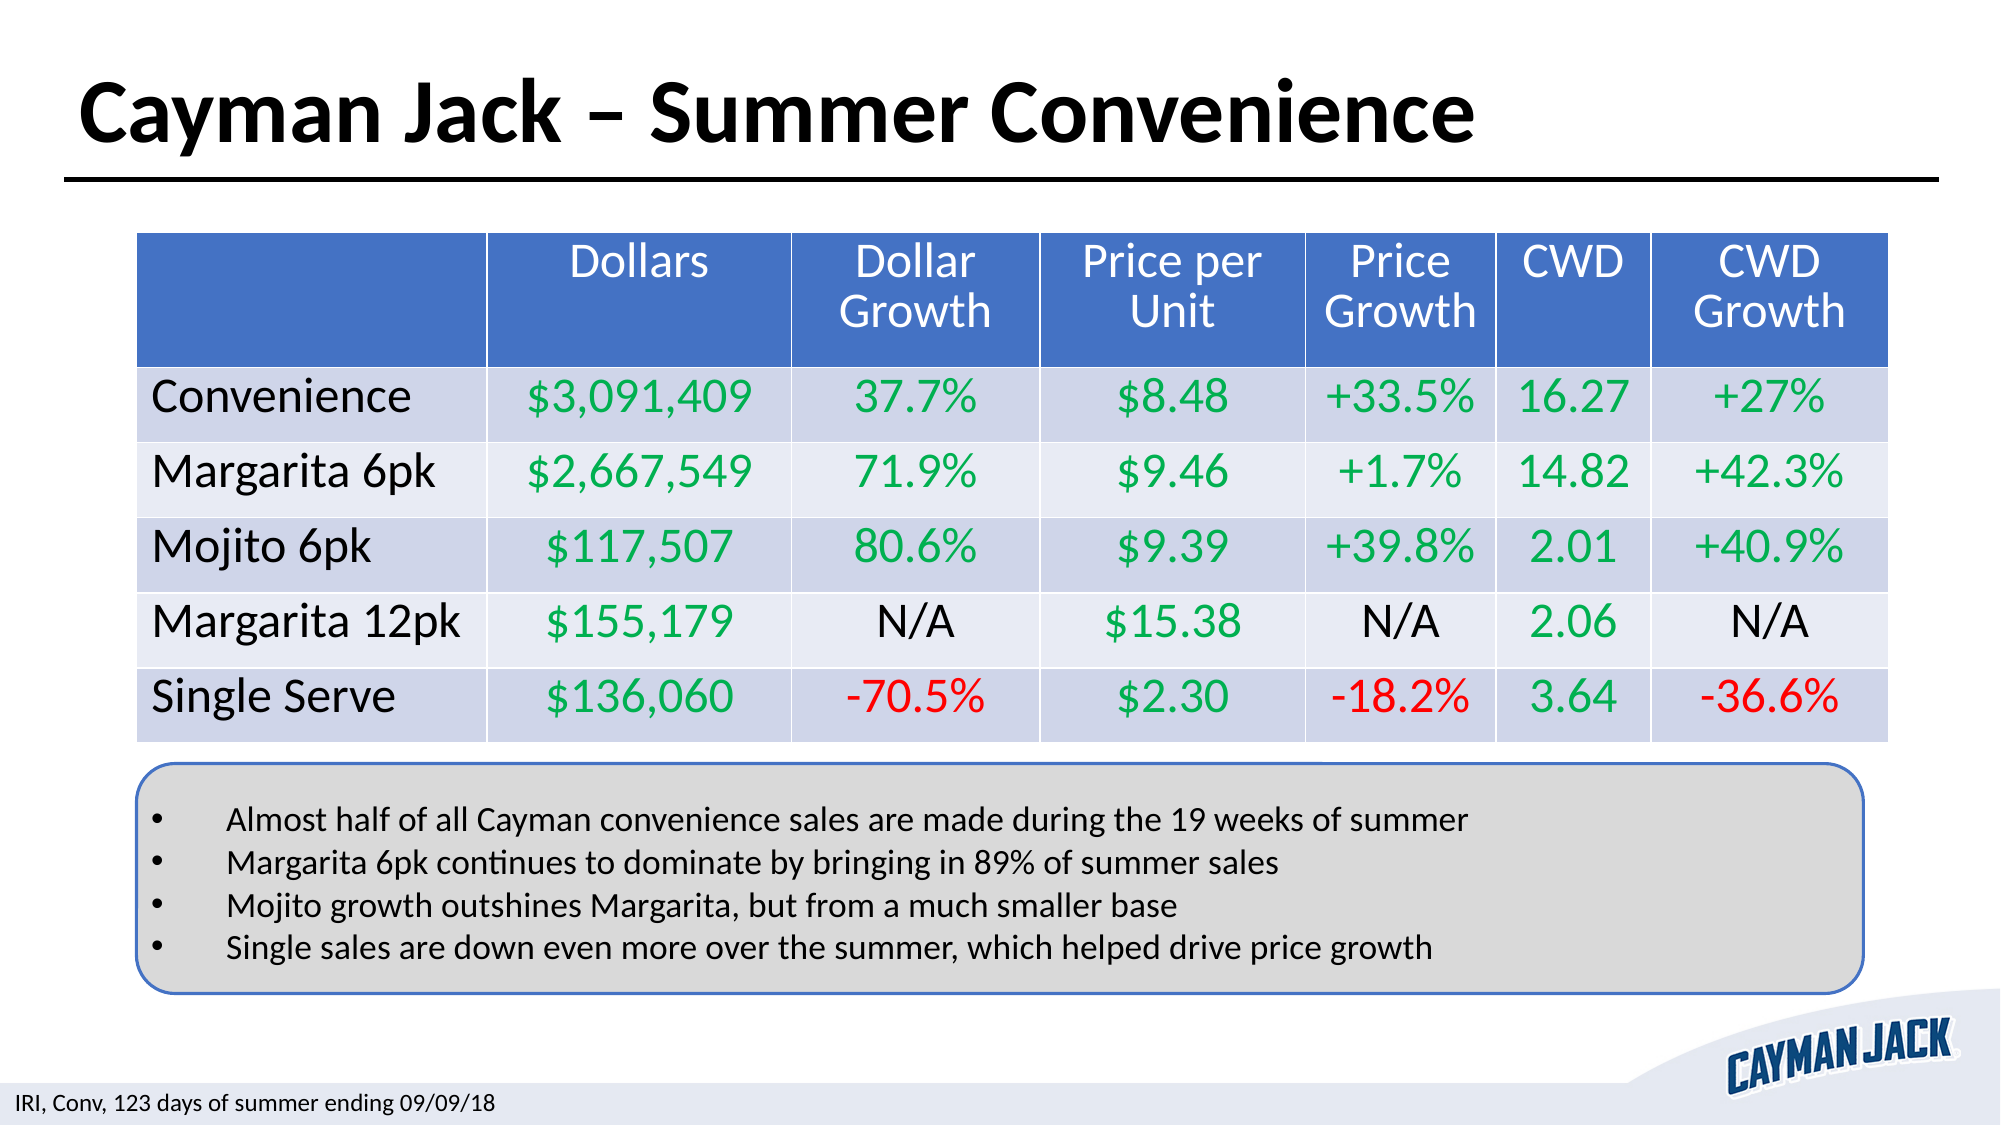

Cayman Jack – Summer Convenience
|  | Dollars | Dollar Growth | Price per Unit | Price Growth | CWD | CWD Growth |
| --- | --- | --- | --- | --- | --- | --- |
| Convenience | $3,091,409 | 37.7% | $8.48 | +33.5% | 16.27 | +27% |
| Margarita 6pk | $2,667,549 | 71.9% | $9.46 | +1.7% | 14.82 | +42.3% |
| Mojito 6pk | $117,507 | 80.6% | $9.39 | +39.8% | 2.01 | +40.9% |
| Margarita 12pk | $155,179 | N/A | $15.38 | N/A | 2.06 | N/A |
| Single Serve | $136,060 | -70.5% | $2.30 | -18.2% | 3.64 | -36.6% |

Almost half of all Cayman convenience sales are made during the 19 weeks of summer
Margarita 6pk continues to dominate by bringing in 89% of summer sales
Mojito growth outshines Margarita, but from a much smaller base
Single sales are down even more over the summer, which helped drive price growth
IRI, Conv, 123 days of summer ending 09/09/18